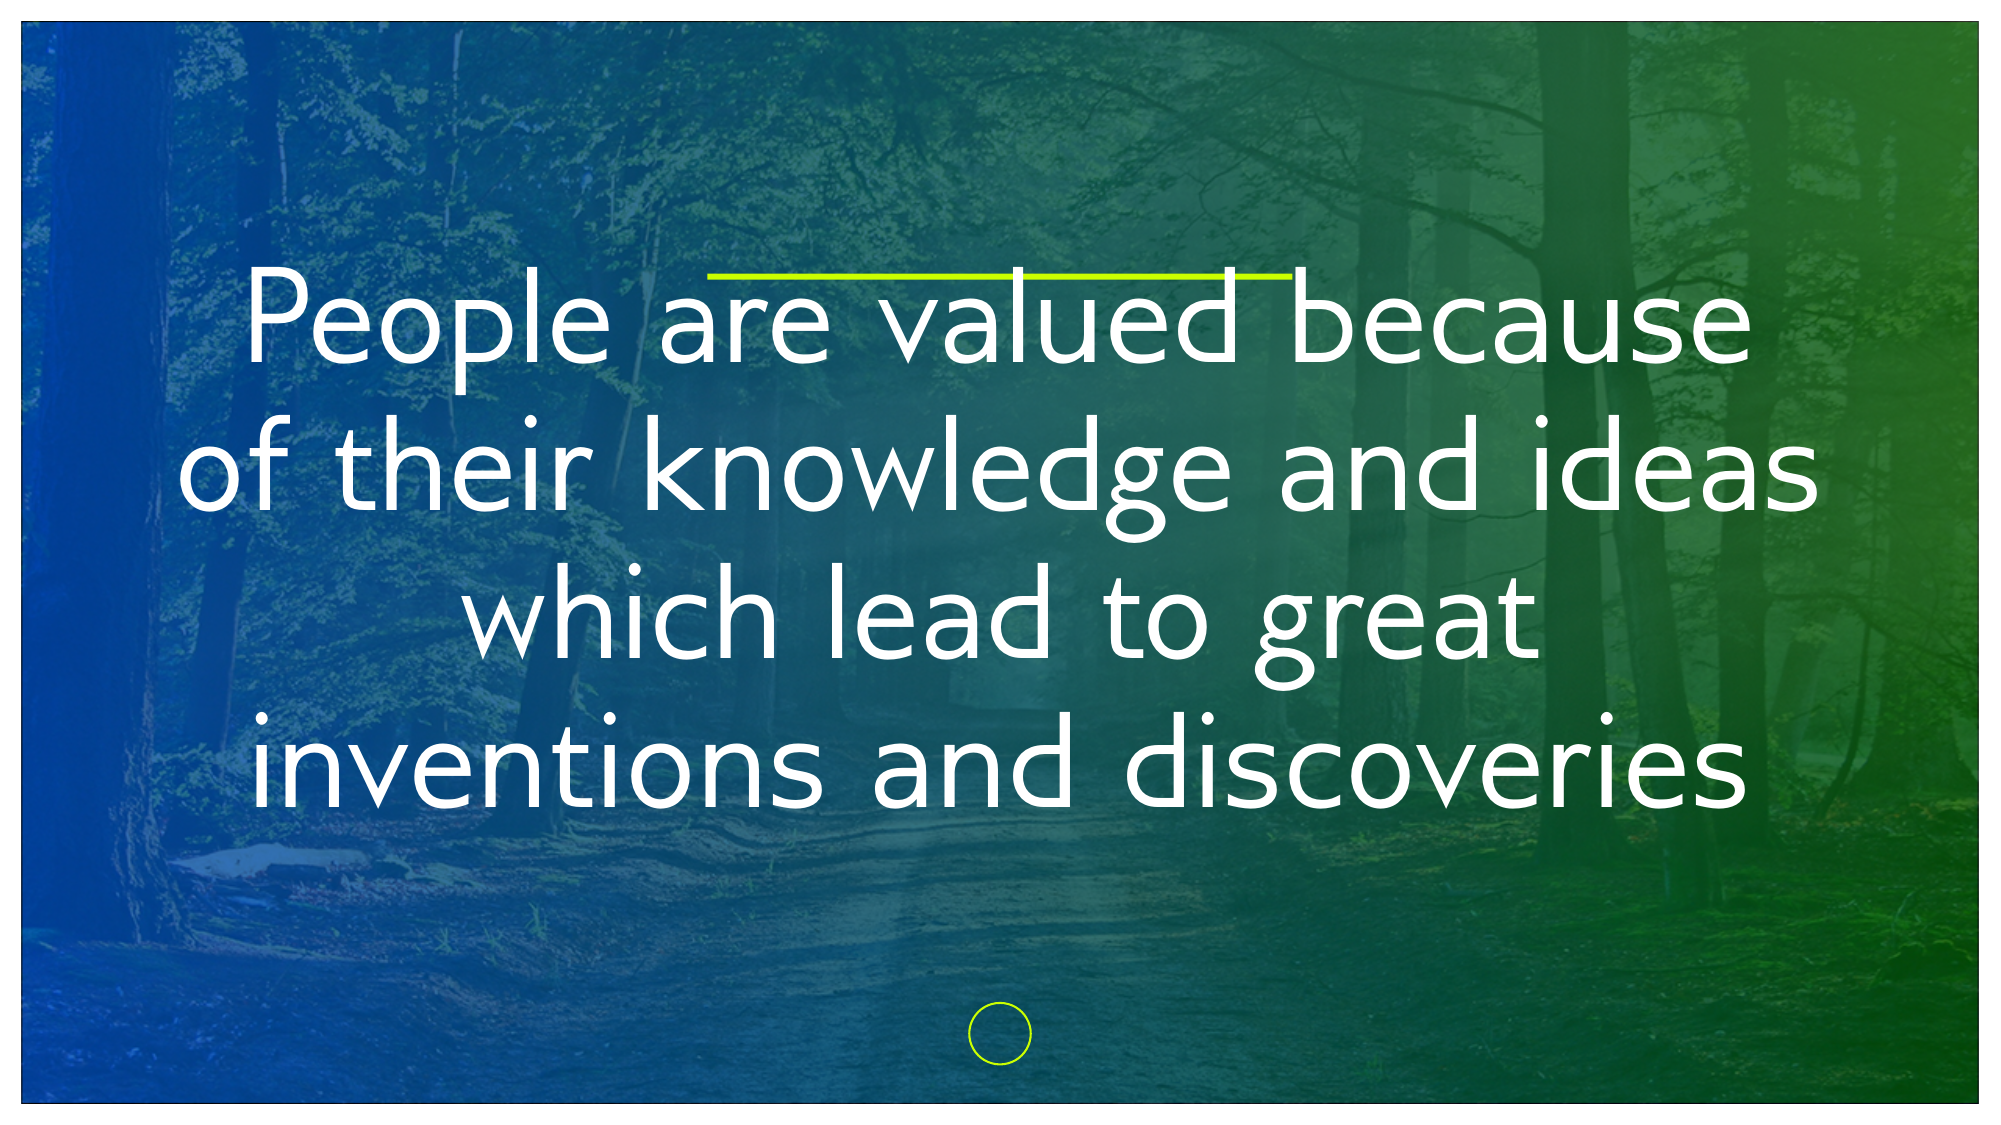

# People are valued because of their knowledge and ideas which lead to great inventions and discoveries